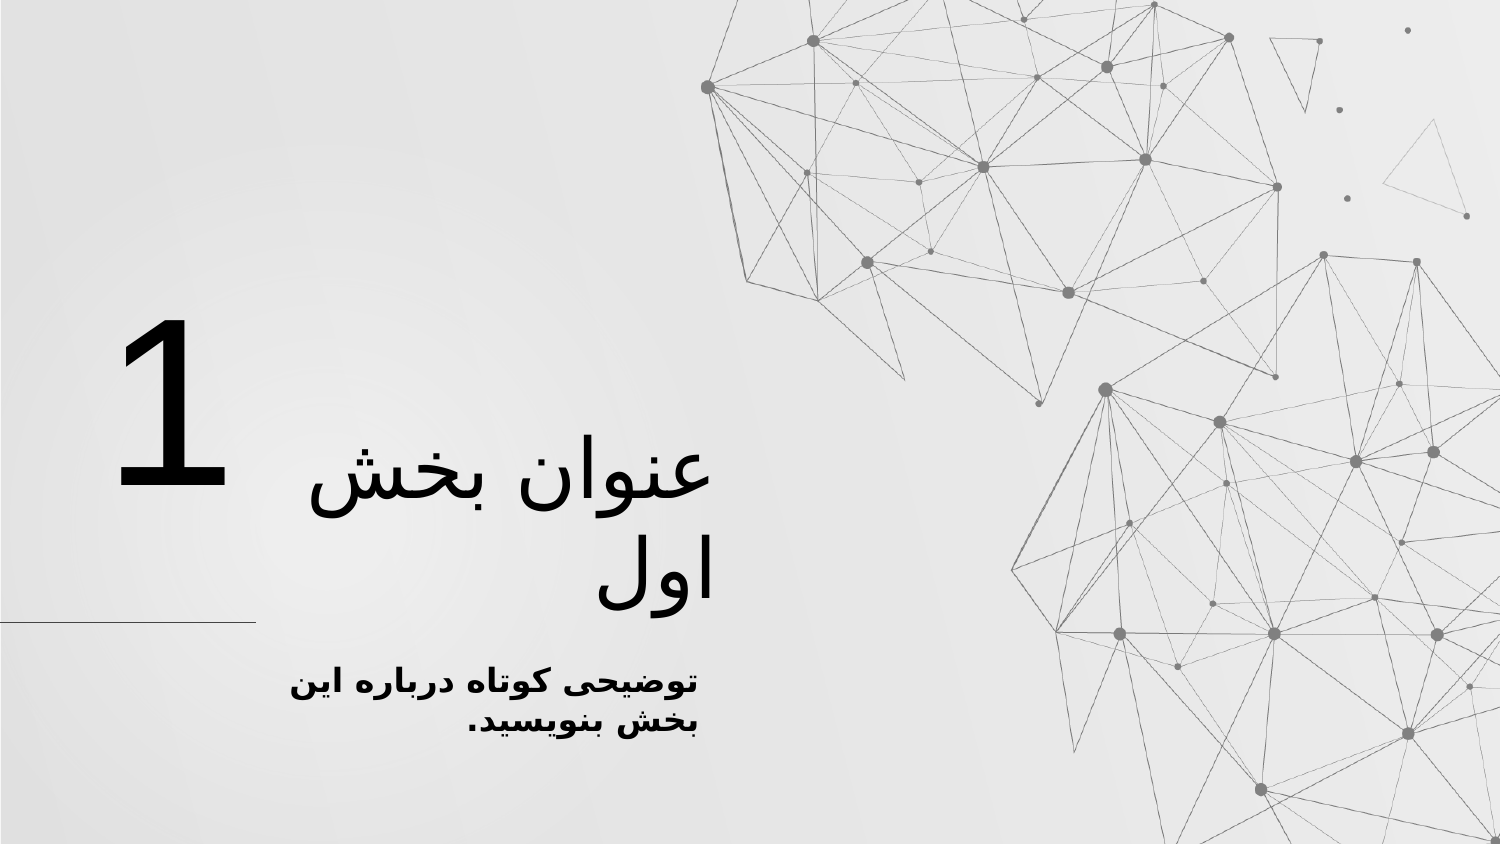

1
عنوان بخش اول
توضیحی کوتاه درباره این بخش بنویسید.